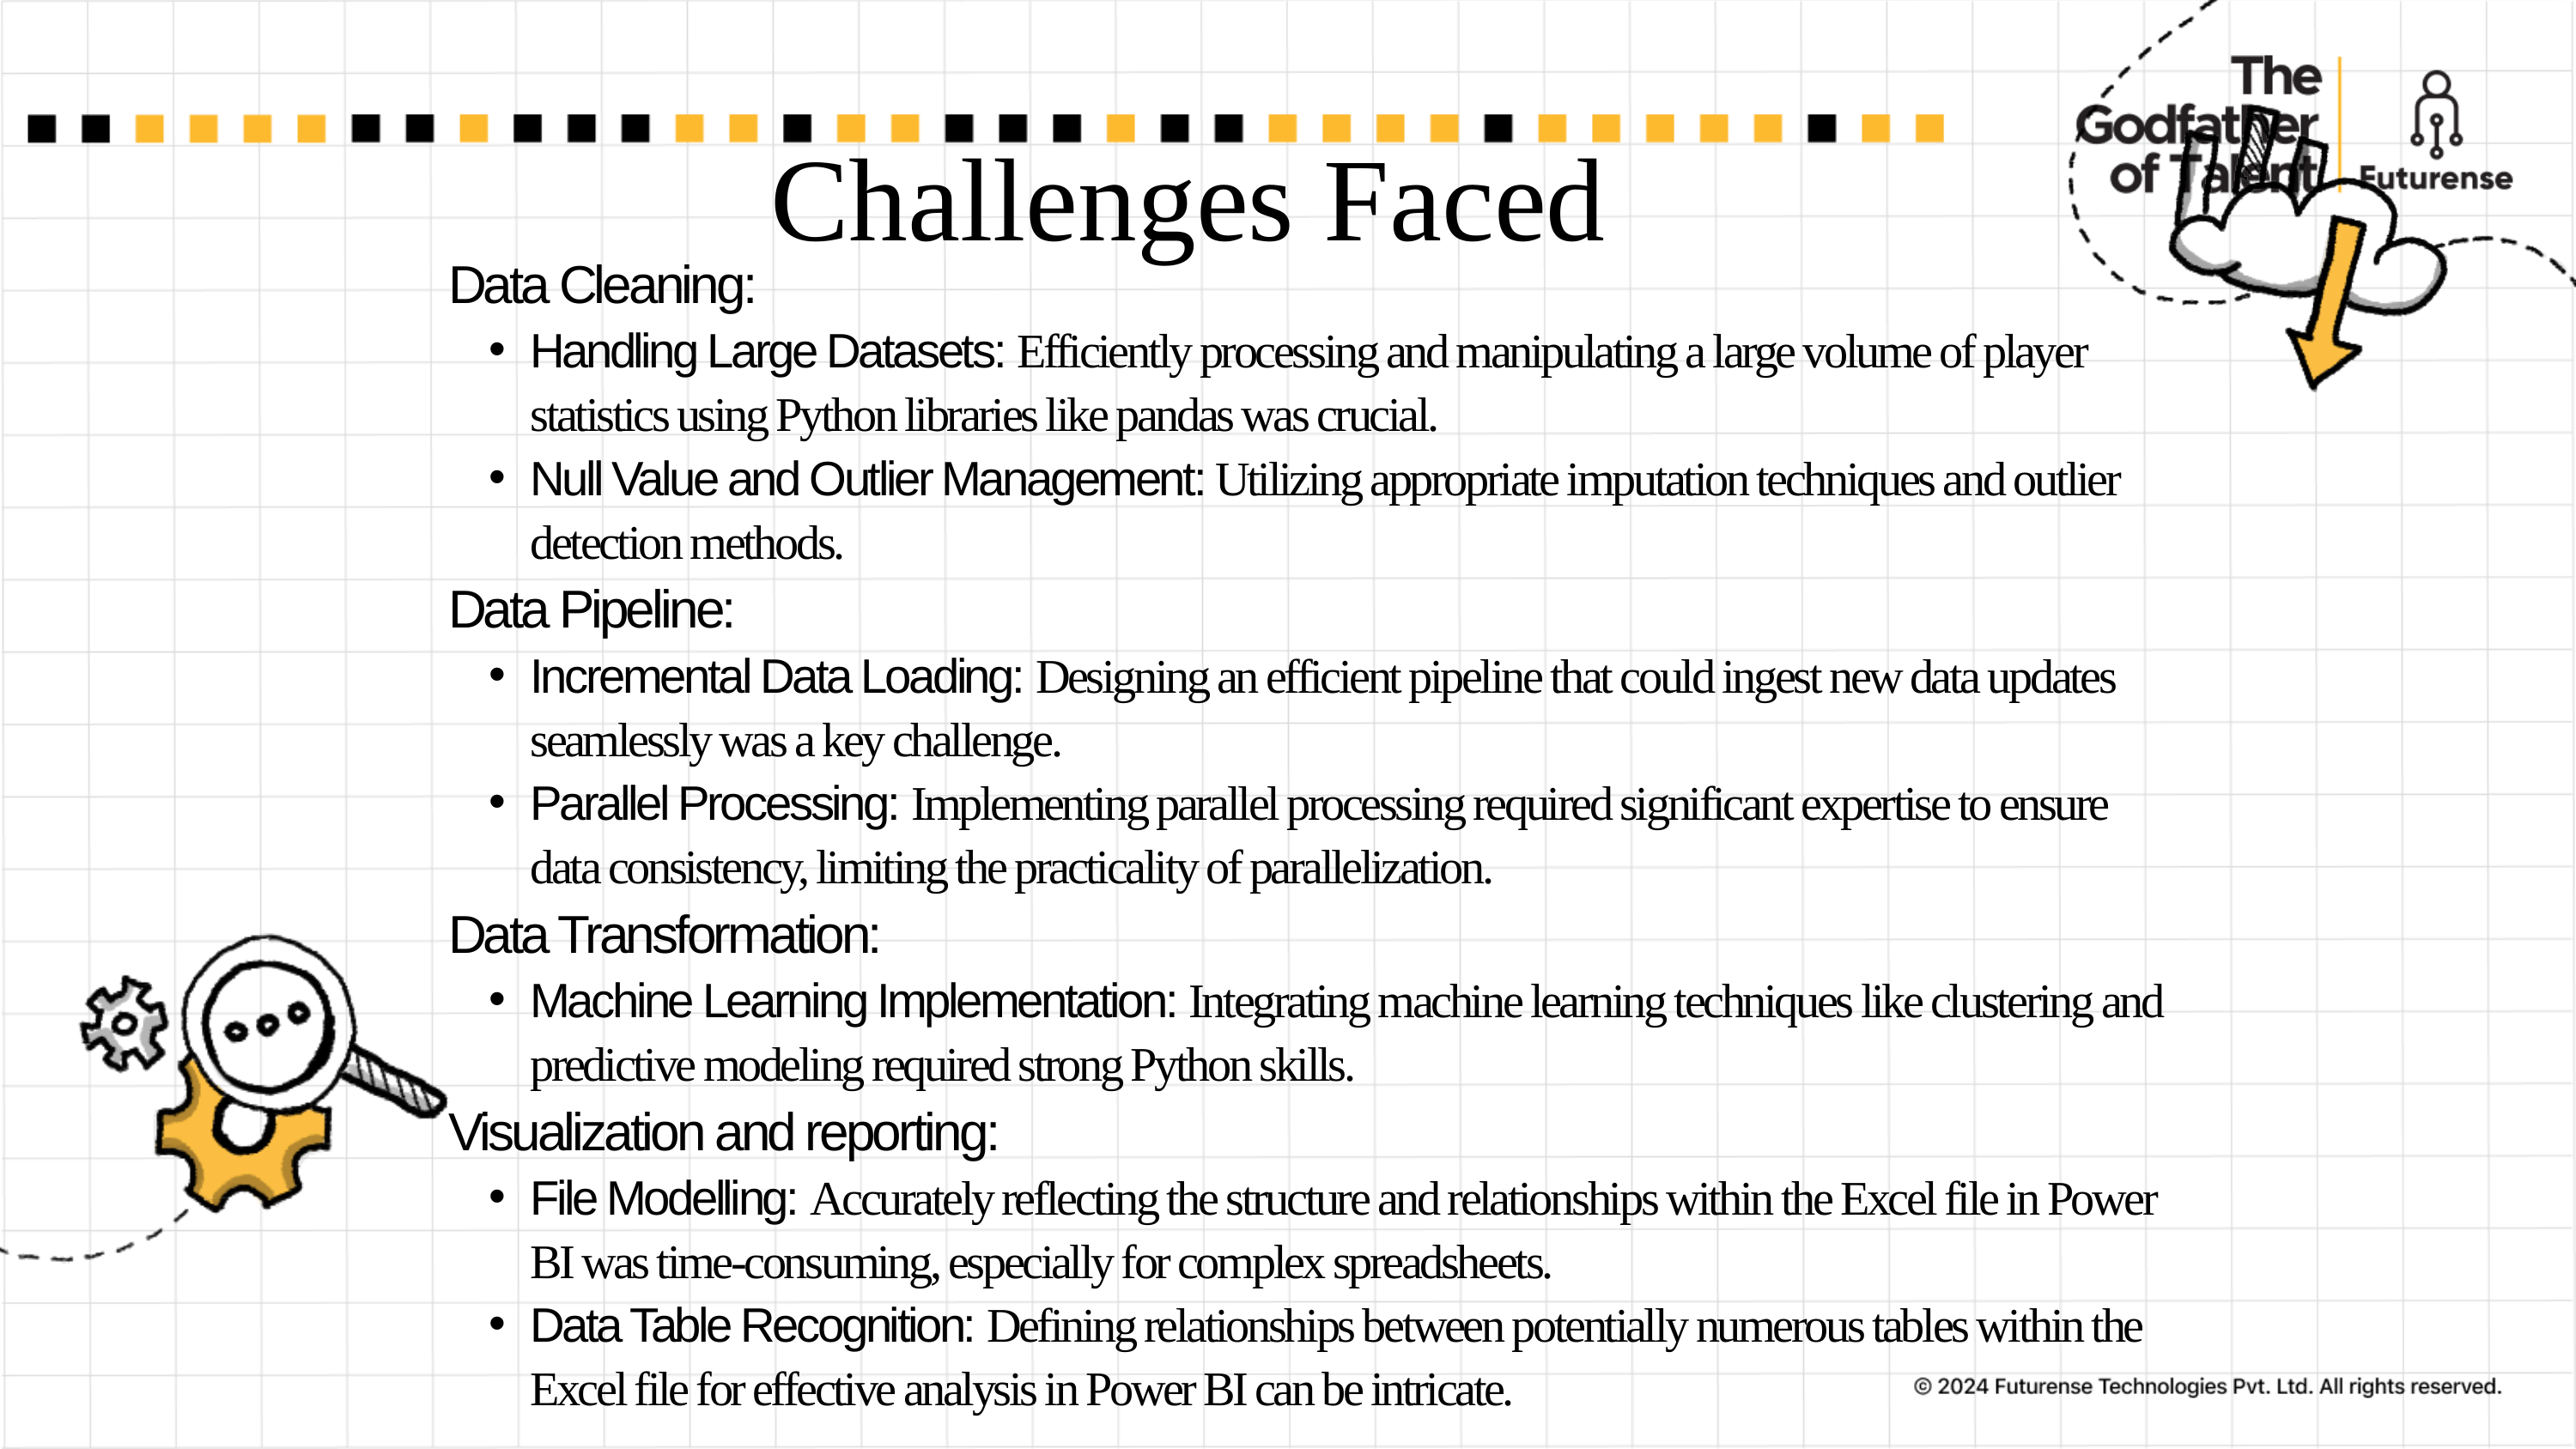

Challenges Faced
Data Cleaning:
Handling Large Datasets: Efficiently processing and manipulating a large volume of player statistics using Python libraries like pandas was crucial.
Null Value and Outlier Management: Utilizing appropriate imputation techniques and outlier detection methods.
Data Pipeline:
Incremental Data Loading: Designing an efficient pipeline that could ingest new data updates seamlessly was a key challenge.
Parallel Processing: Implementing parallel processing required significant expertise to ensure data consistency, limiting the practicality of parallelization.
Data Transformation:
Machine Learning Implementation: Integrating machine learning techniques like clustering and predictive modeling required strong Python skills.
Visualization and reporting:
File Modelling: Accurately reflecting the structure and relationships within the Excel file in Power BI was time-consuming, especially for complex spreadsheets.
Data Table Recognition: Defining relationships between potentially numerous tables within the Excel file for effective analysis in Power BI can be intricate.